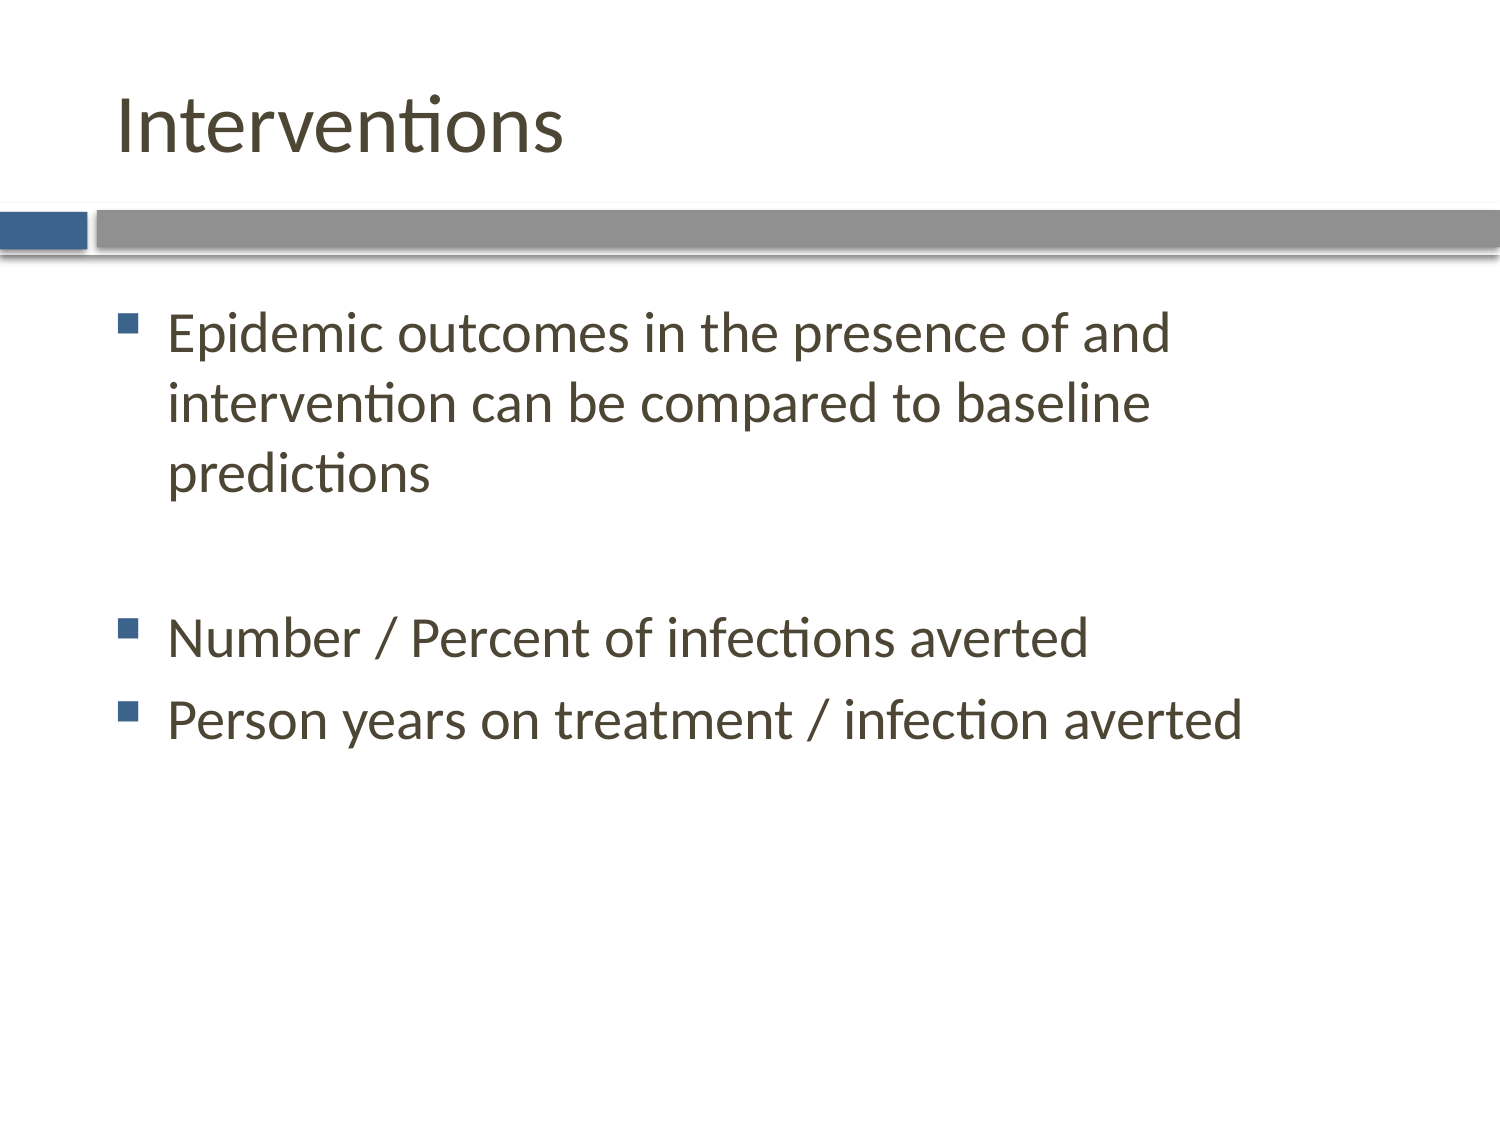

# Interventions
Epidemic outcomes in the presence of and intervention can be compared to baseline predictions

Number / Percent of infections averted
Person years on treatment / infection averted